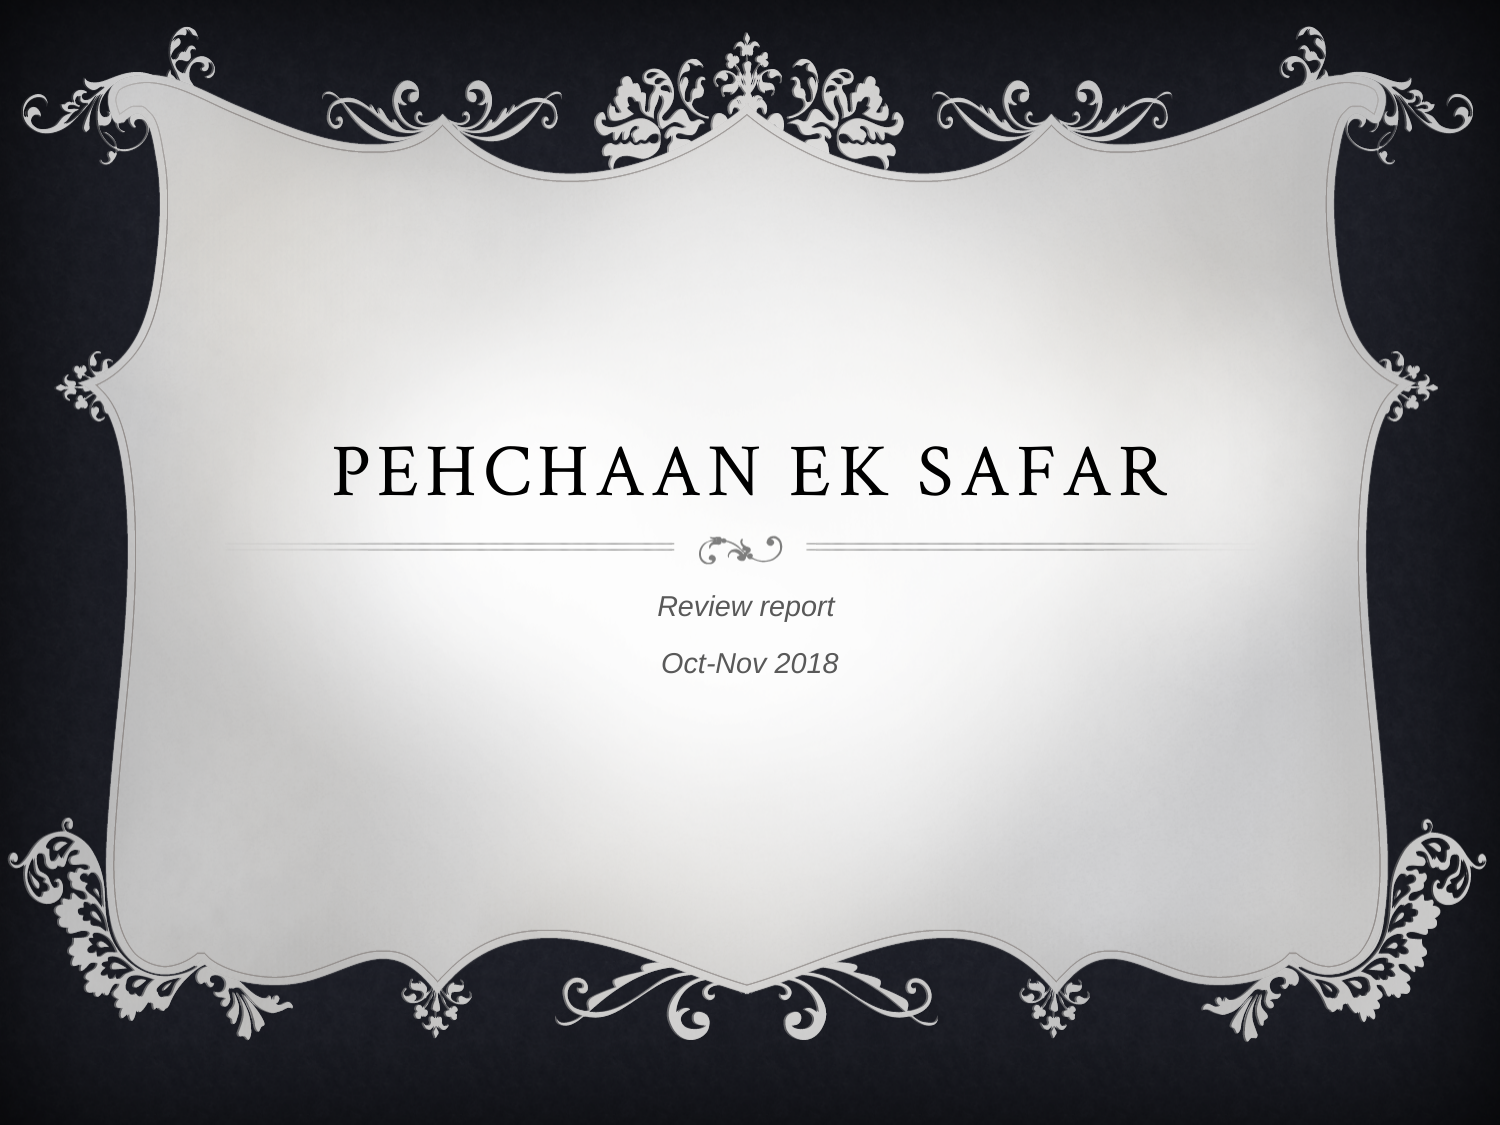

# PEHCHAAN EK SAFAR
Review report
Oct-Nov 2018